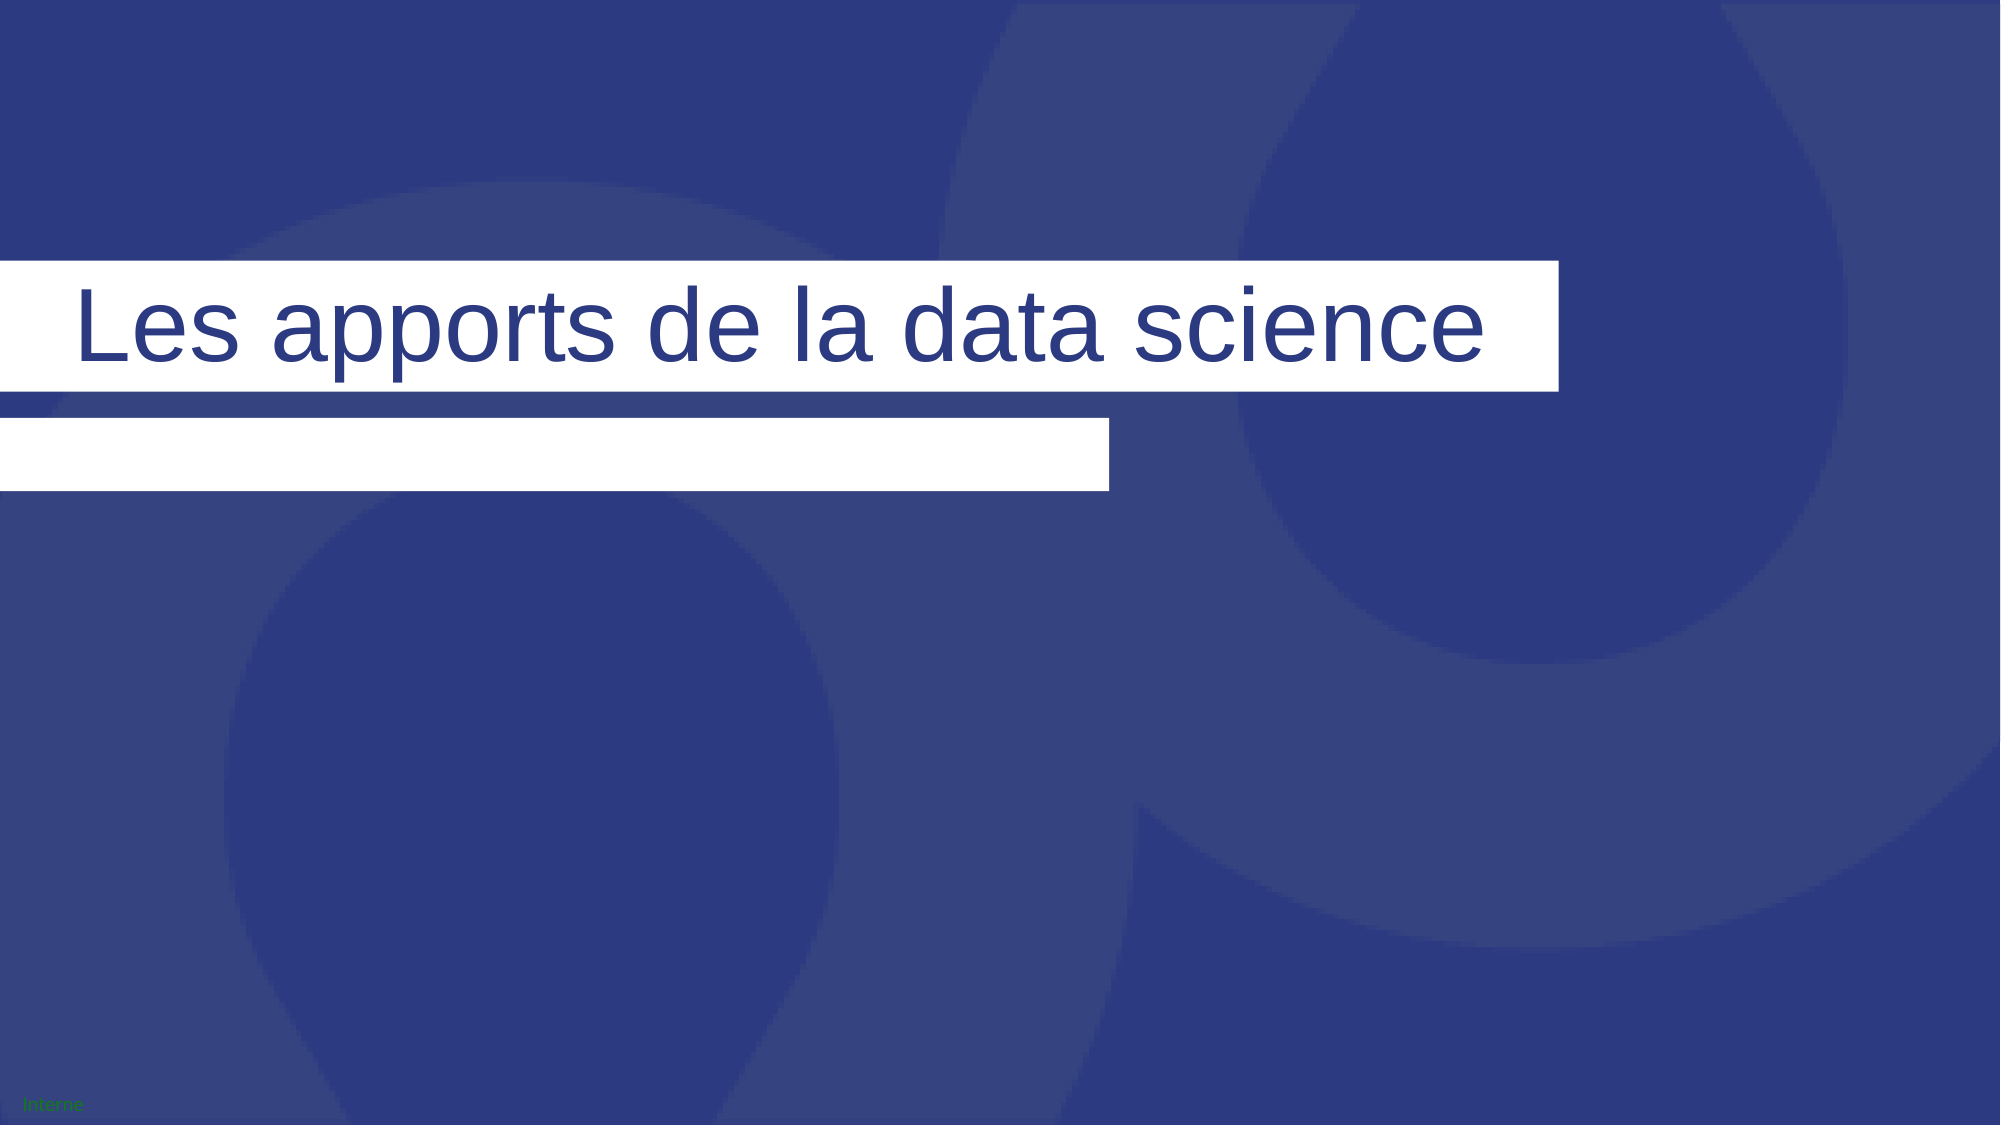

# Les apports de la data science